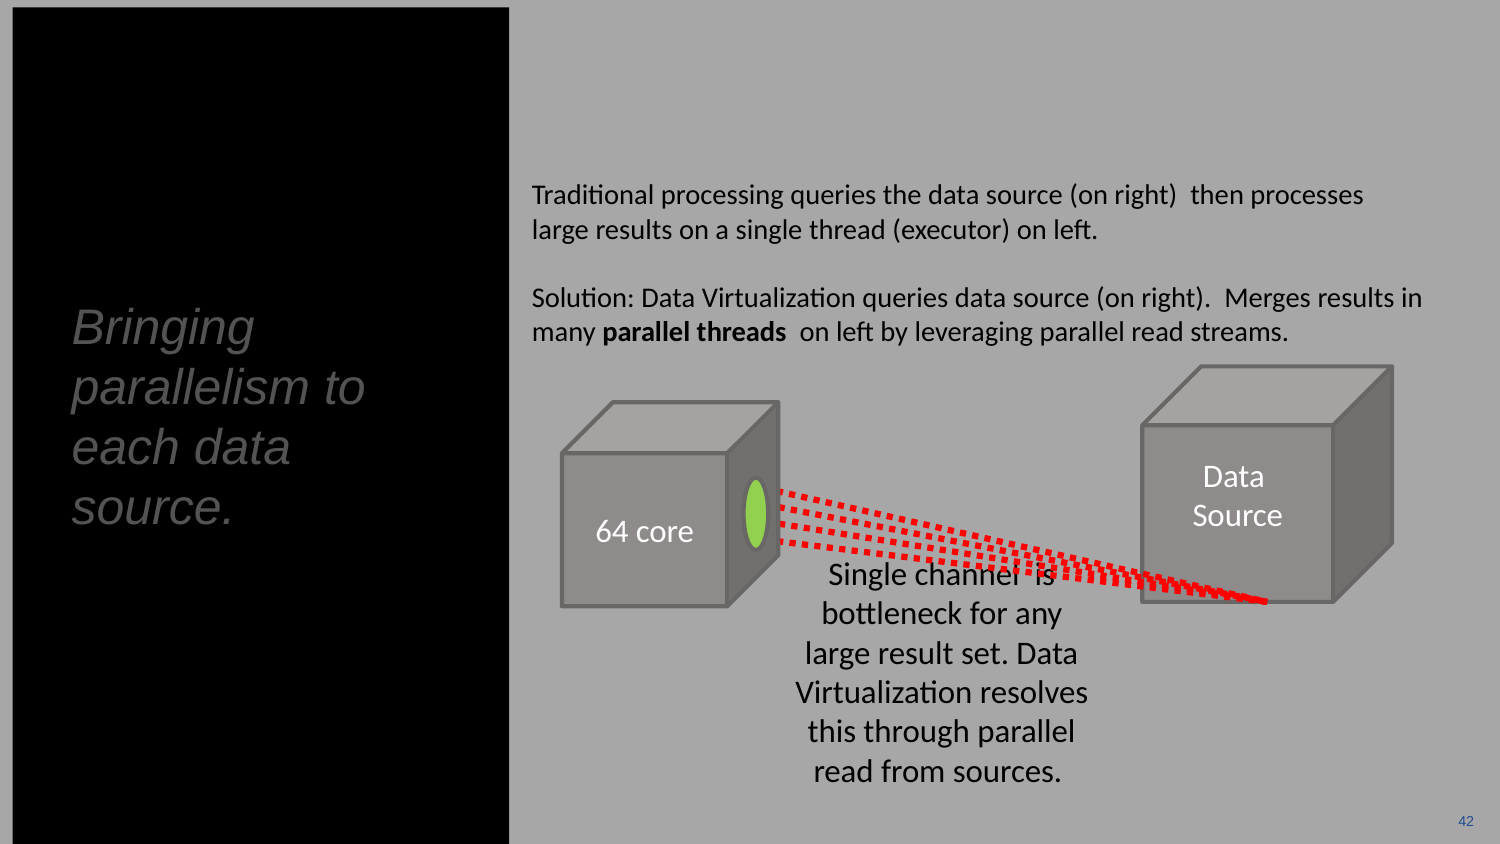

Bringing parallelism to each data source.
Traditional processing queries the data source (on right)  then processes large results on a single thread (executor) on left.

Solution: Data Virtualization queries data source (on right).  Merges results in many parallel threads  on left by leveraging parallel read streams.

Data
Source

64 core

Single channel  is bottleneck for any large result set. Data Virtualization resolves this through parallel read from sources.
42